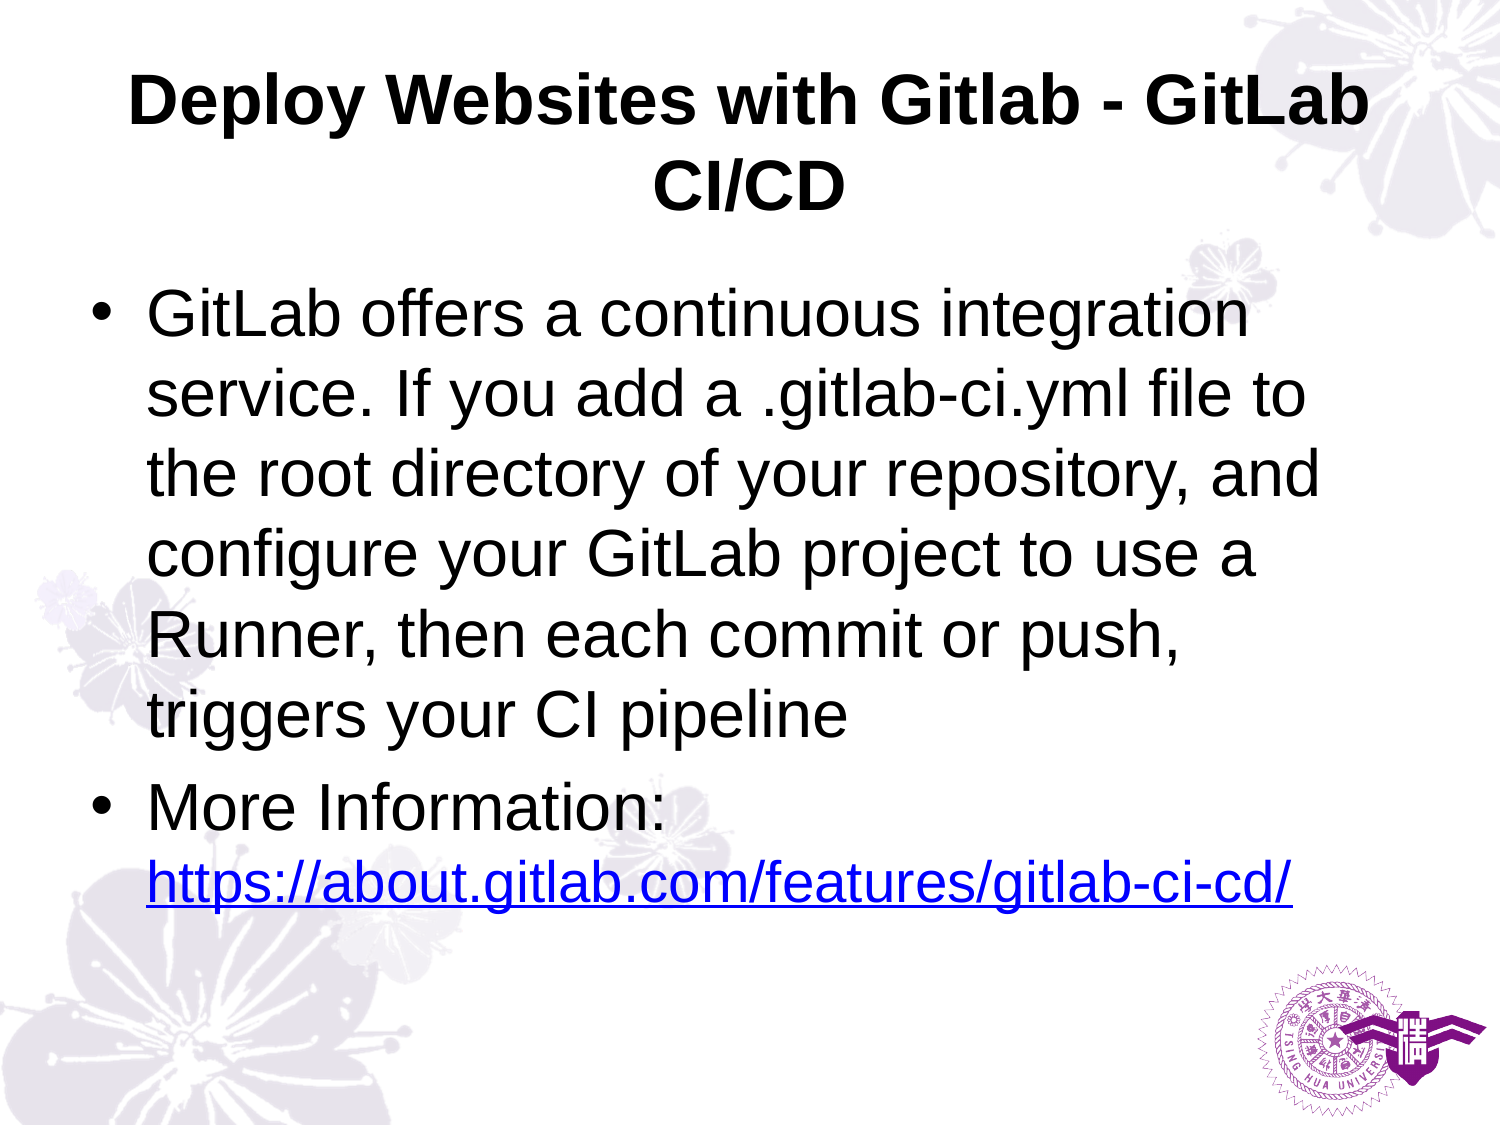

# Deploy Websites with Gitlab - GitLab CI/CD
GitLab offers a continuous integration service. If you add a .gitlab-ci.yml file to the root directory of your repository, and configure your GitLab project to use a Runner, then each commit or push, triggers your CI pipeline
More Information:
https://about.gitlab.com/features/gitlab-ci-cd/